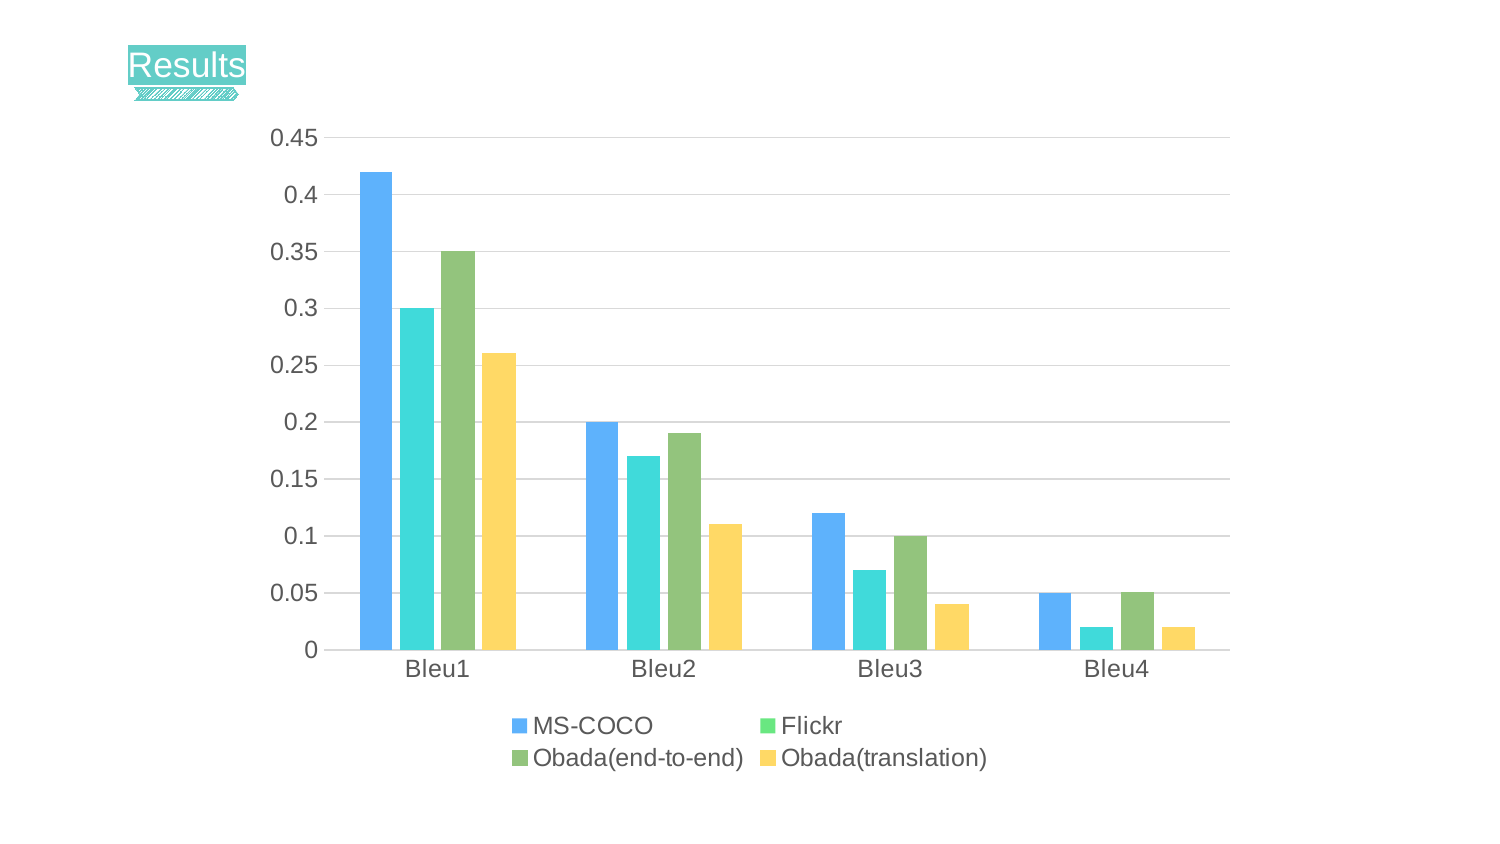

Results

### Chart

| Category | MS-COCO | Flickr | Obada(end-to-end) | Obada(translation) |
|---|---|---|---|---|
| Bleu1 | 0.42 | 0.3 | 0.35 | 0.26 |
| Bleu2 | 0.2 | 0.17 | 0.19 | 0.11 |
| Bleu3 | 0.12 | 0.07 | 0.1 | 0.04 |
| Bleu4 | 0.05 | 0.02 | 0.05 | 0.02 |